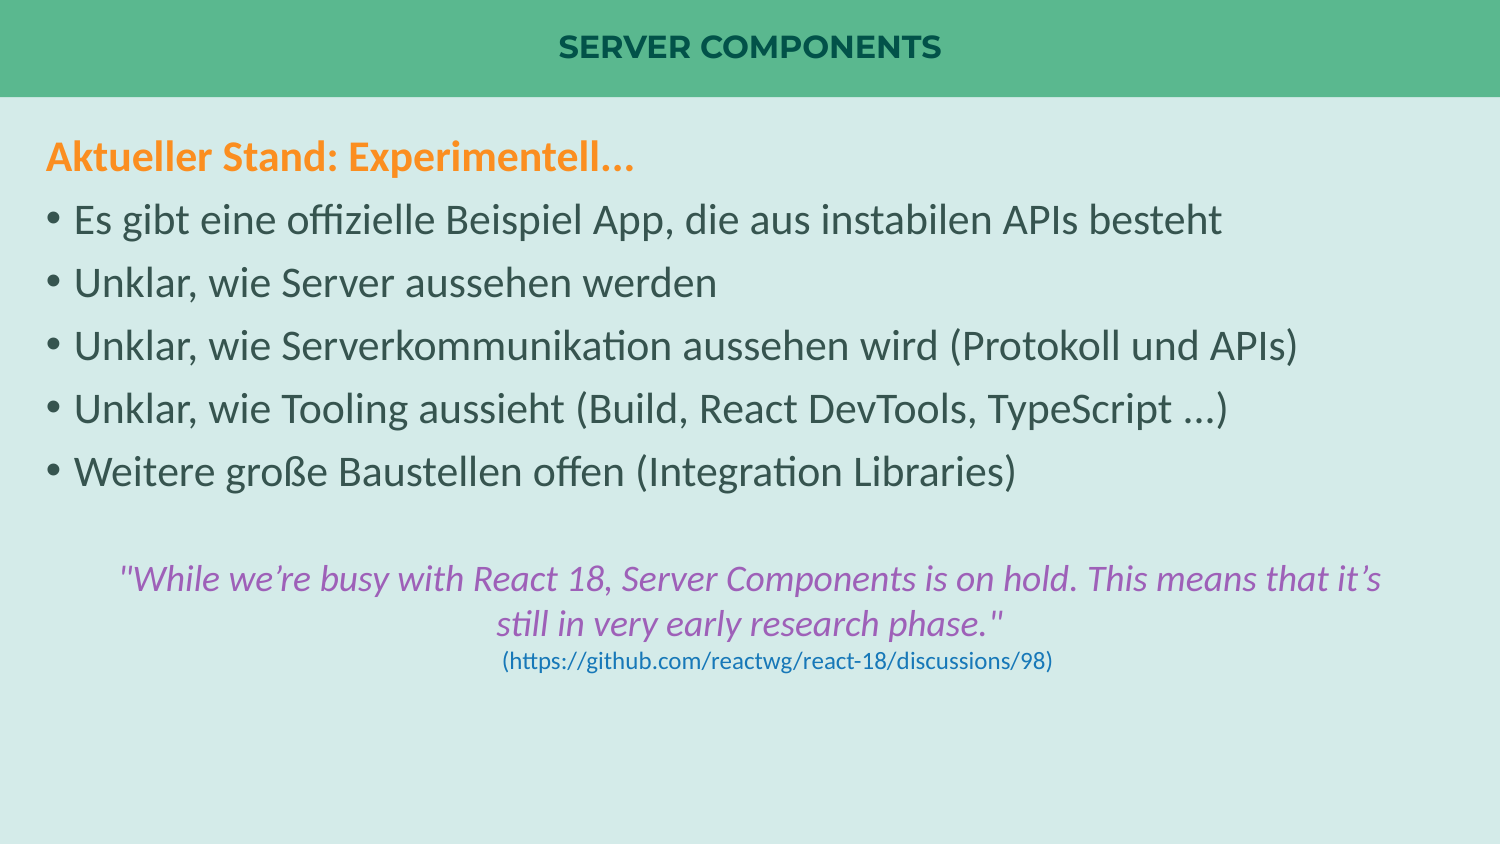

# Server Components
Aktueller Stand: Experimentell...
Es gibt eine offizielle Beispiel App, die aus instabilen APIs besteht
Unklar, wie Server aussehen werden
Unklar, wie Serverkommunikation aussehen wird (Protokoll und APIs)
Unklar, wie Tooling aussieht (Build, React DevTools, TypeScript ...)
Weitere große Baustellen offen (Integration Libraries)

"While we’re busy with React 18, Server Components is on hold. This means that it’s still in very early research phase."
(https://github.com/reactwg/react-18/discussions/98)